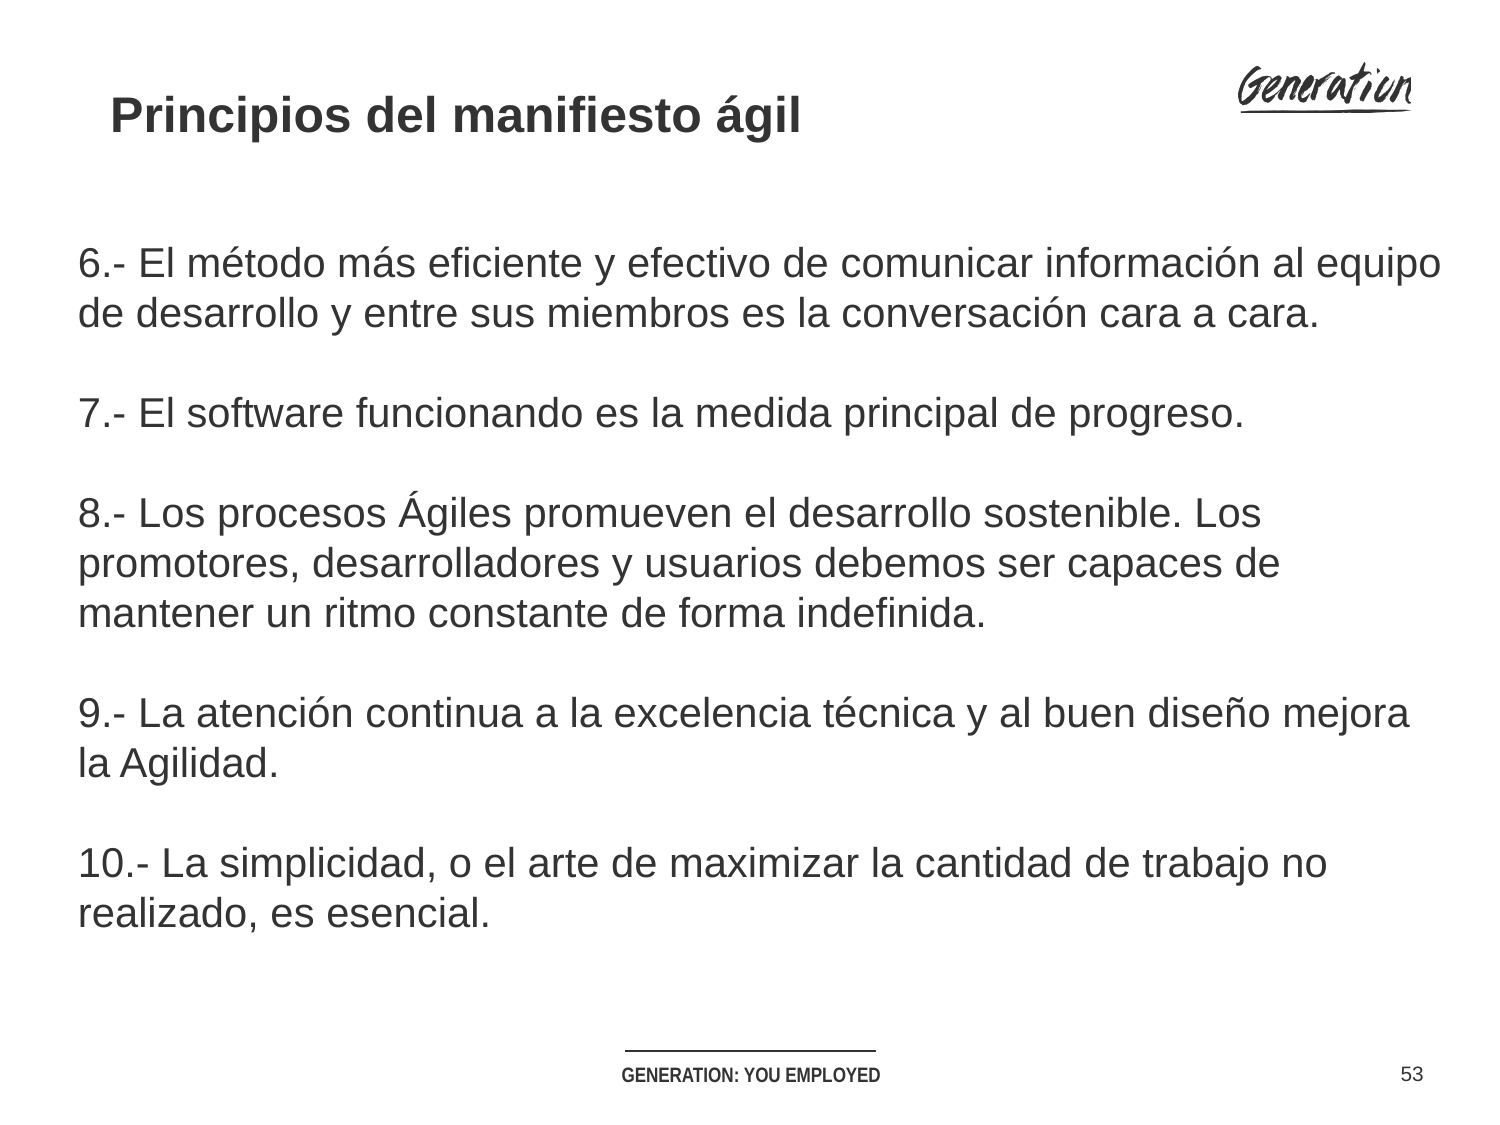

Principios del manifiesto ágil
6.- El método más eficiente y efectivo de comunicar información al equipo de desarrollo y entre sus miembros es la conversación cara a cara.

7.- El software funcionando es la medida principal de progreso.

8.- Los procesos Ágiles promueven el desarrollo sostenible. Los promotores, desarrolladores y usuarios debemos ser capaces de mantener un ritmo constante de forma indefinida.

9.- La atención continua a la excelencia técnica y al buen diseño mejora la Agilidad.

10.- La simplicidad, o el arte de maximizar la cantidad de trabajo no realizado, es esencial.